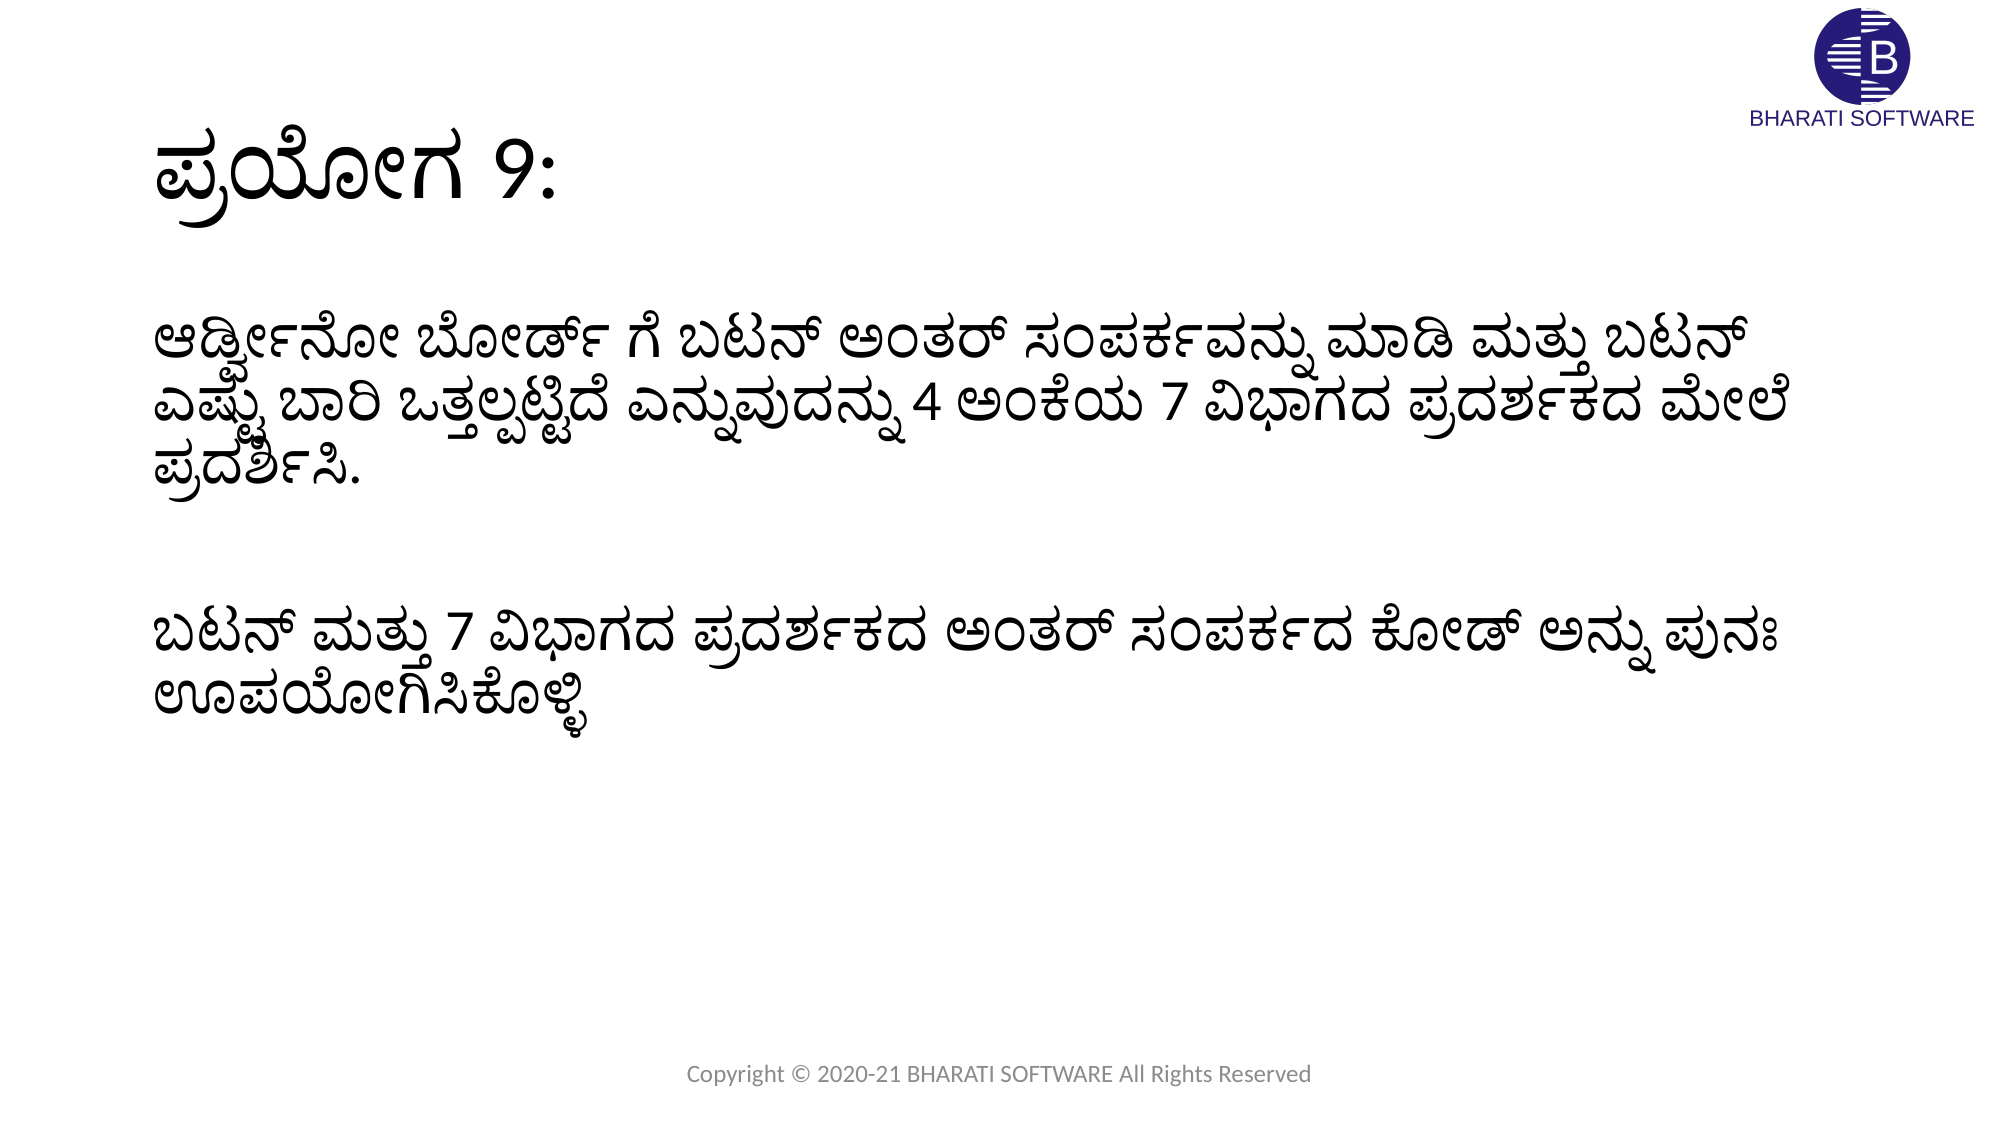

# ಪ್ರಯೋಗ 9:
ಆರ್ಡ್ವೀನೋ ಬೋರ್ಡ್ ಗೆ ಬಟನ್ ಅಂತರ್ ಸಂಪರ್ಕವನ್ನು ಮಾಡಿ ಮತ್ತು ಬಟನ್ ಎಷ್ಟು ಬಾರಿ ಒತ್ತಲ್ಪಟ್ಟಿದೆ ಎನ್ನುವುದನ್ನು 4 ಅಂಕೆಯ 7 ವಿಭಾಗದ ಪ್ರದರ್ಶಕದ ಮೇಲೆ ಪ್ರದರ್ಶಿಸಿ.

ಬಟನ್ ಮತ್ತು 7 ವಿಭಾಗದ ಪ್ರದರ್ಶಕದ ಅಂತರ್ ಸಂಪರ್ಕದ ಕೋಡ್ ಅನ್ನು ಪುನಃ ಊಪಯೋಗಿಸಿಕೊಳ್ಳಿ
Copyright © 2020-21 BHARATI SOFTWARE All Rights Reserved